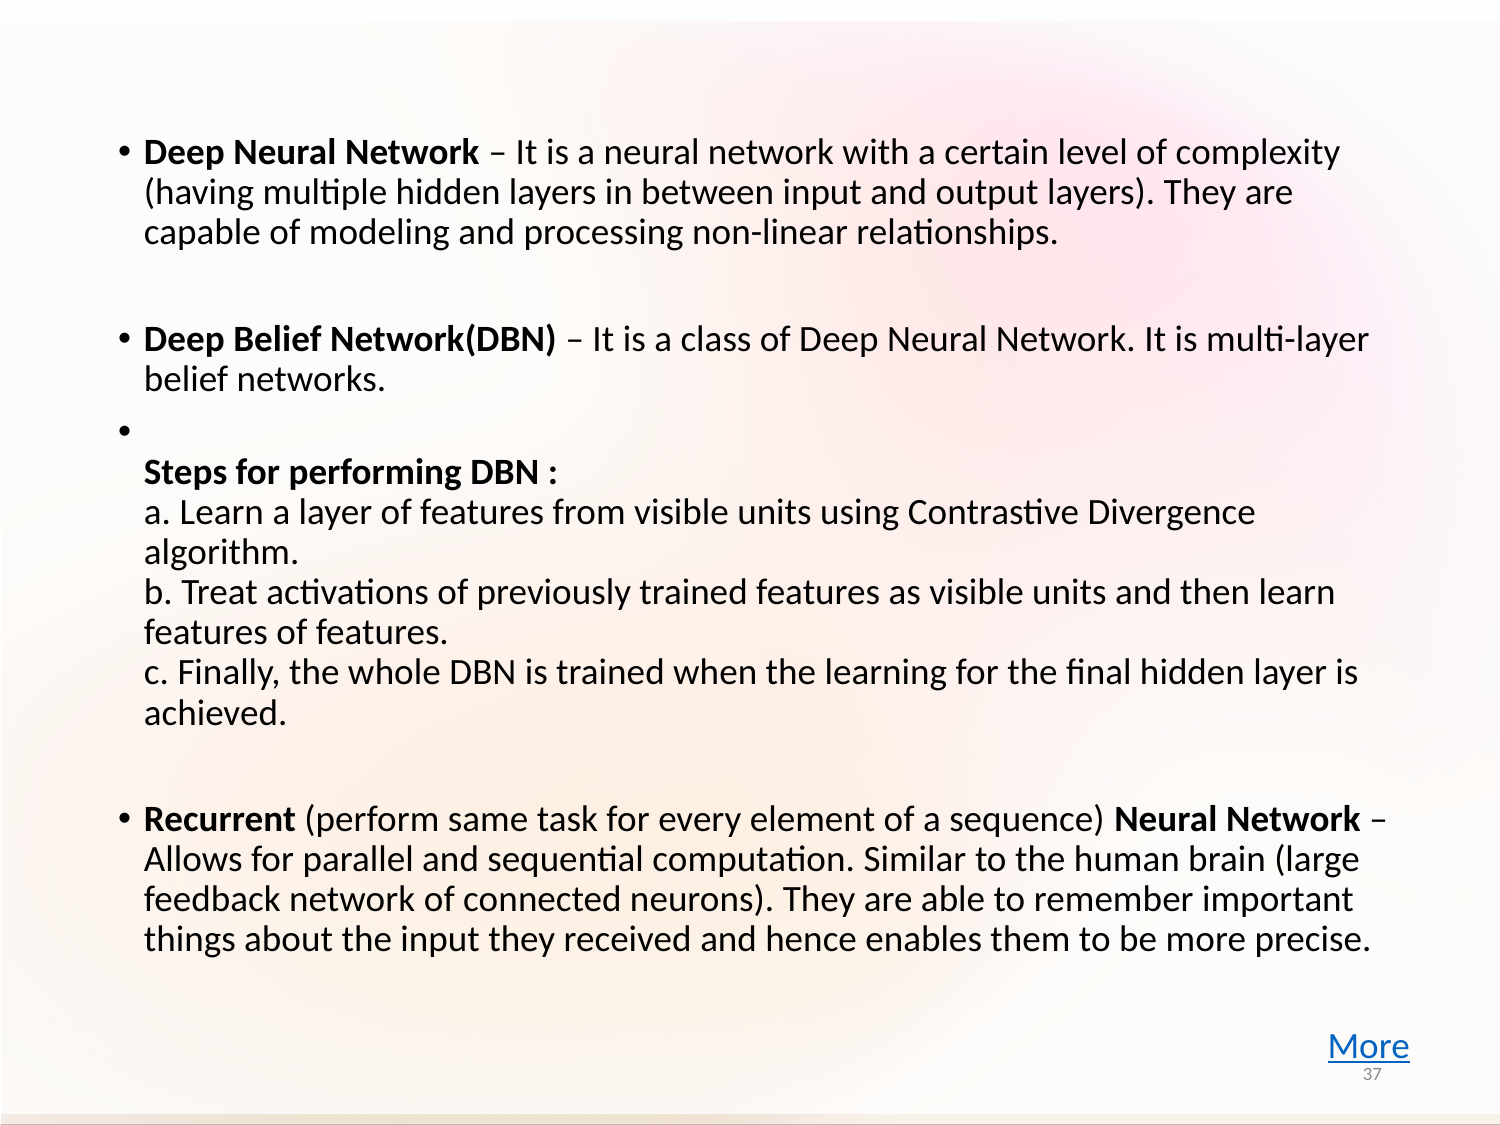

#
Deep Neural Network – It is a neural network with a certain level of complexity (having multiple hidden layers in between input and output layers). They are capable of modeling and processing non-linear relationships.

Deep Belief Network(DBN) – It is a class of Deep Neural Network. It is multi-layer belief networks.
Steps for performing DBN :
a. Learn a layer of features from visible units using Contrastive Divergence algorithm.
b. Treat activations of previously trained features as visible units and then learn features of features.
c. Finally, the whole DBN is trained when the learning for the final hidden layer is achieved.

Recurrent (perform same task for every element of a sequence) Neural Network – Allows for parallel and sequential computation. Similar to the human brain (large feedback network of connected neurons). They are able to remember important things about the input they received and hence enables them to be more precise.

More
37